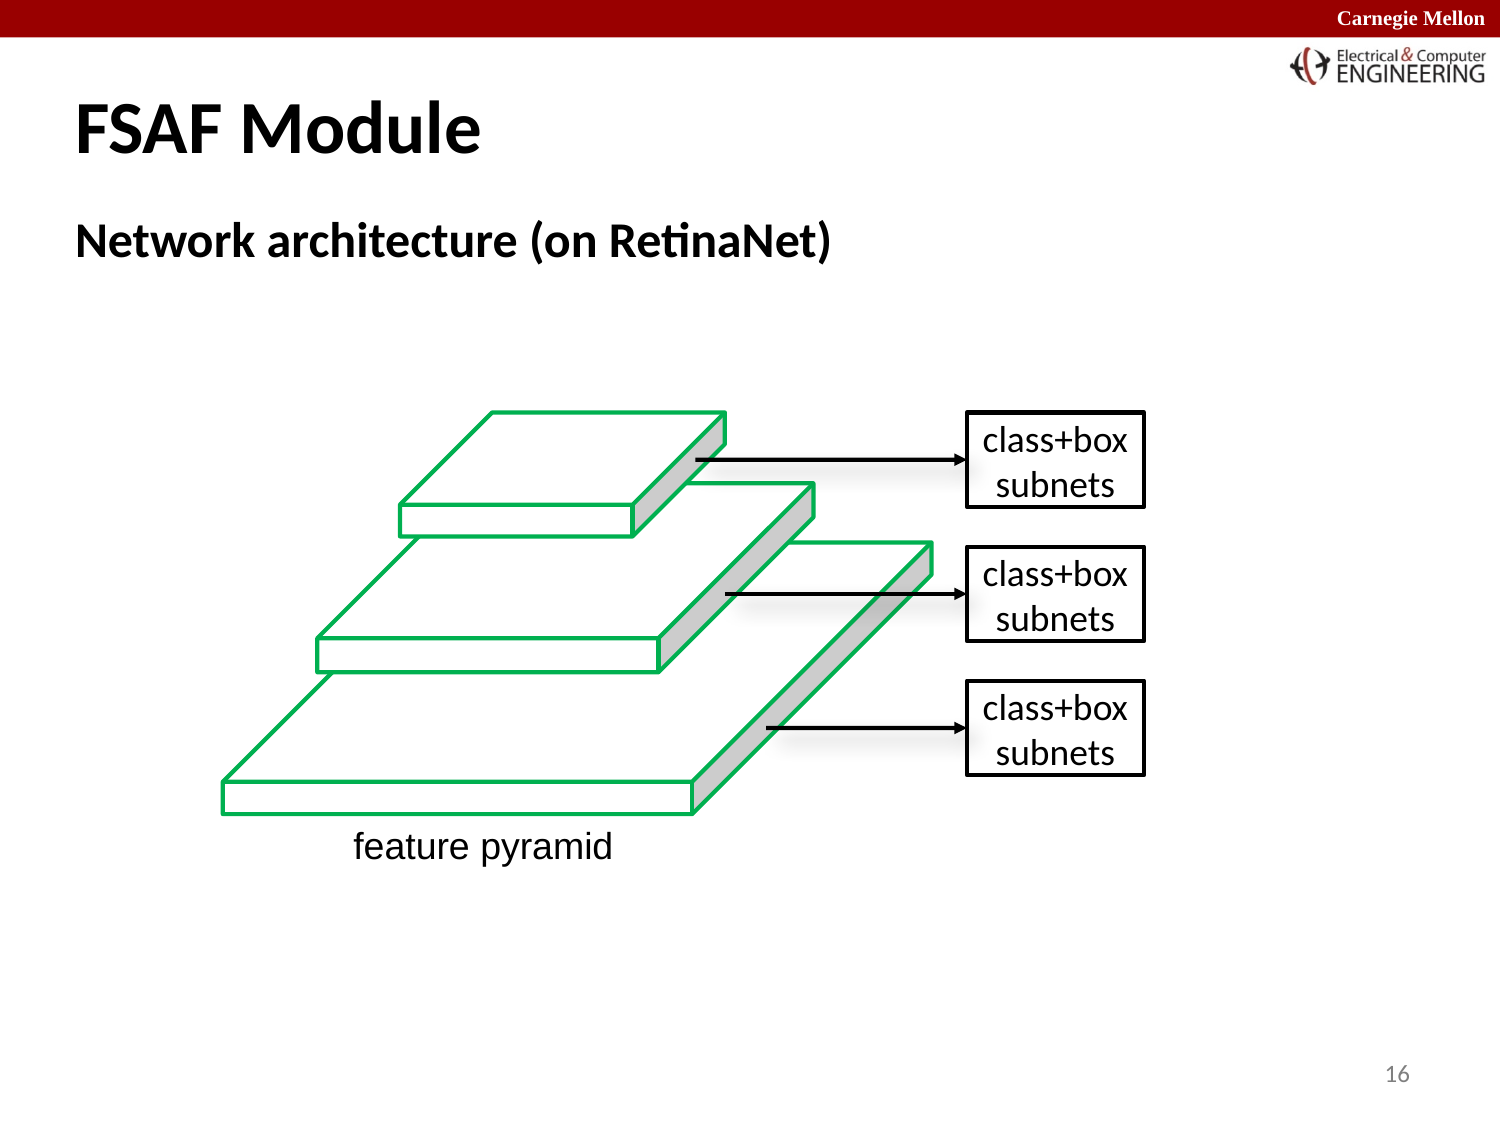

# FSAF Module
Network architecture (on RetinaNet)

class+box
subnets

class+box
subnets
class+box
subnets
feature pyramid
16